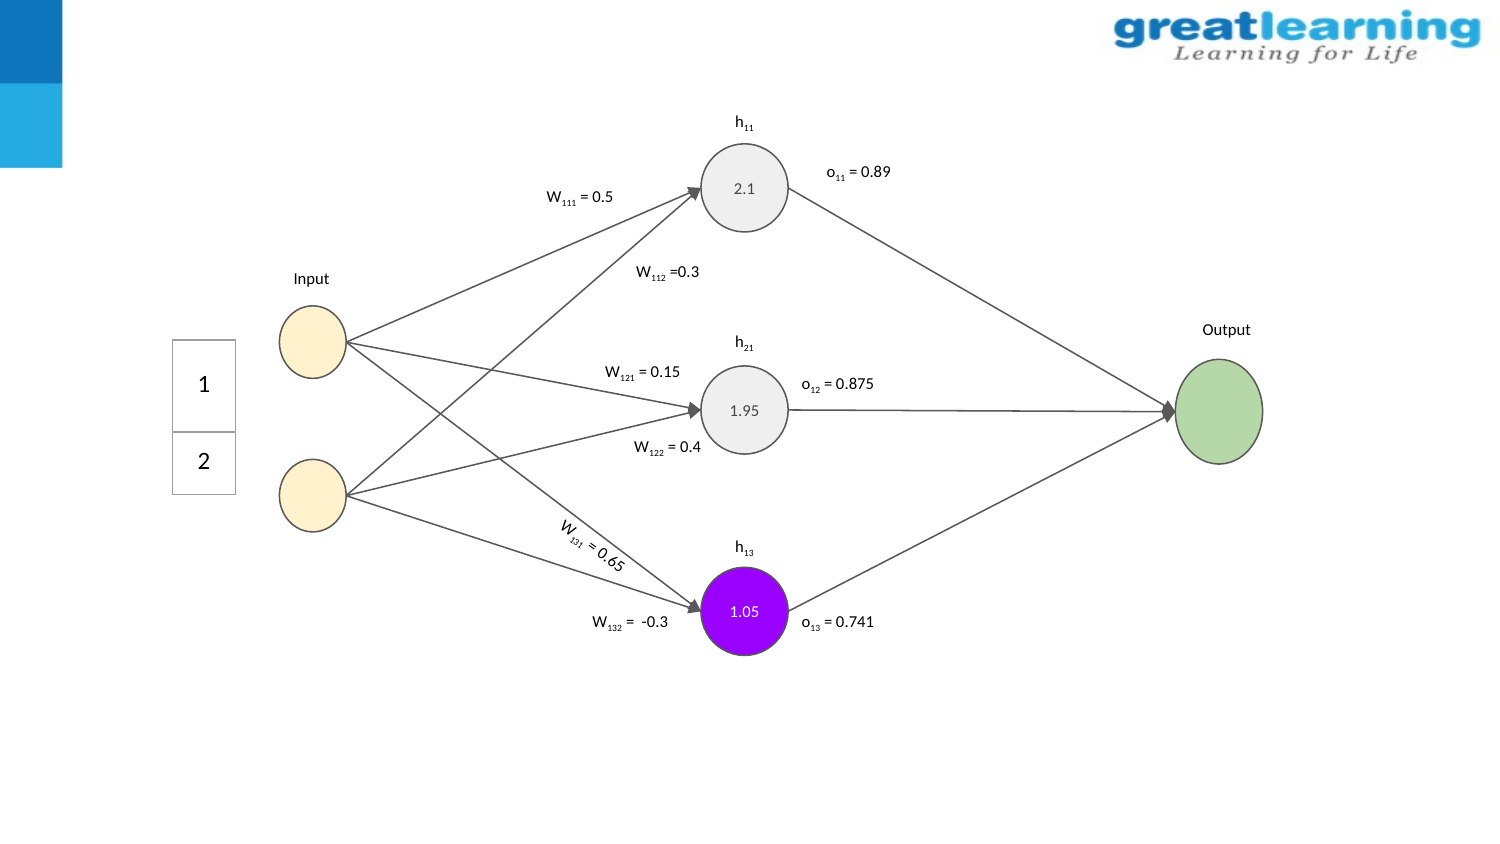

h11
2.1
o11 = 0.89
W111 = 0.5
W112 =0.3
Input

Output
h21
| 1 |
| --- |
| 2 |
W121 = 0.15

o12 = 0.875
1.95
W122 = 0.4

h13
W131 = 0.65
1.05
W132 =  -0.3
o13 = 0.741